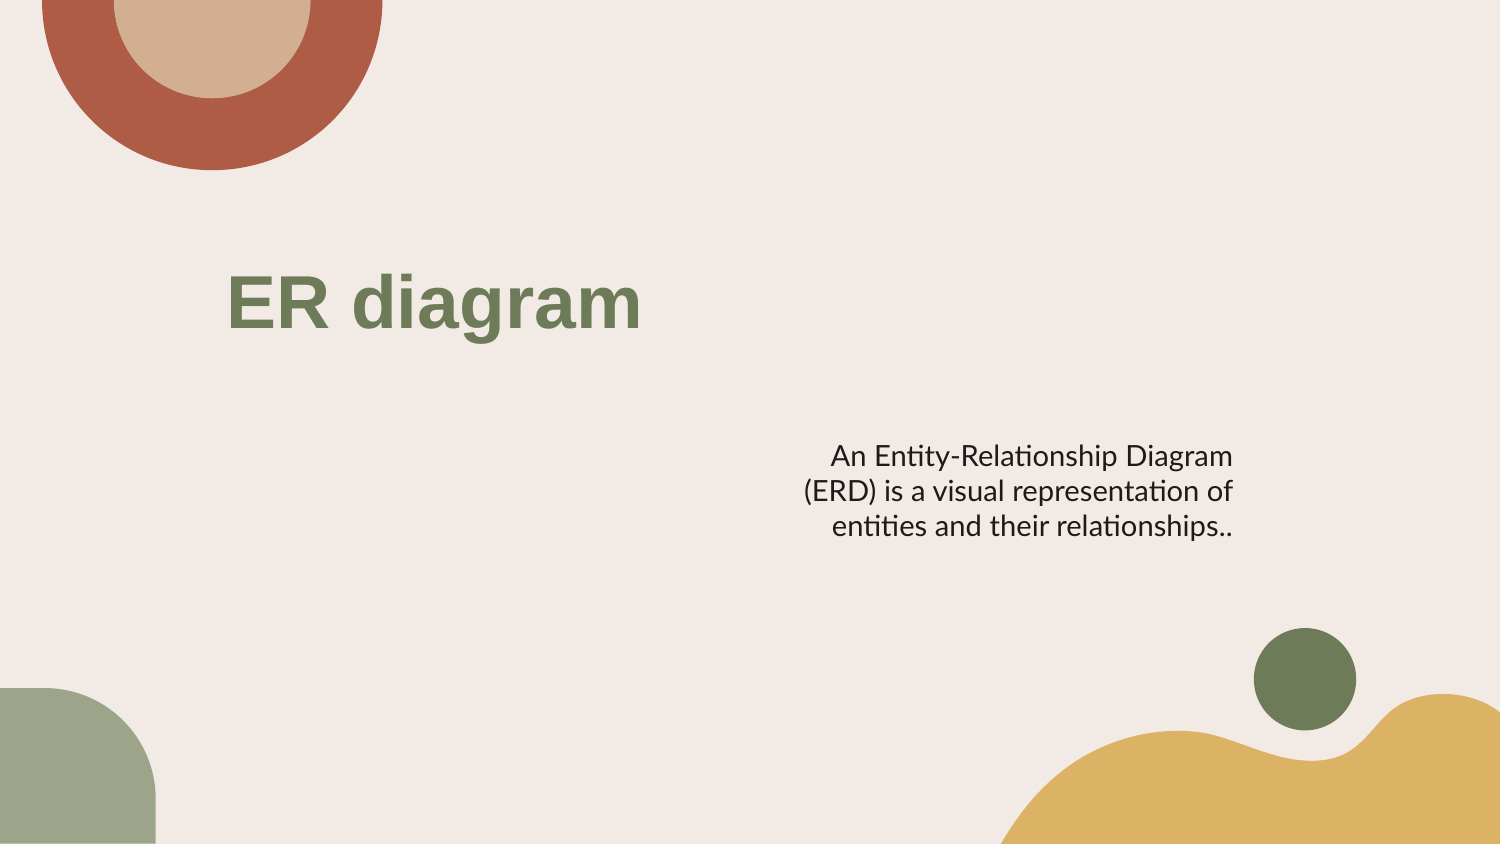

# ER diagram
An Entity-Relationship Diagram (ERD) is a visual representation of entities and their relationships..